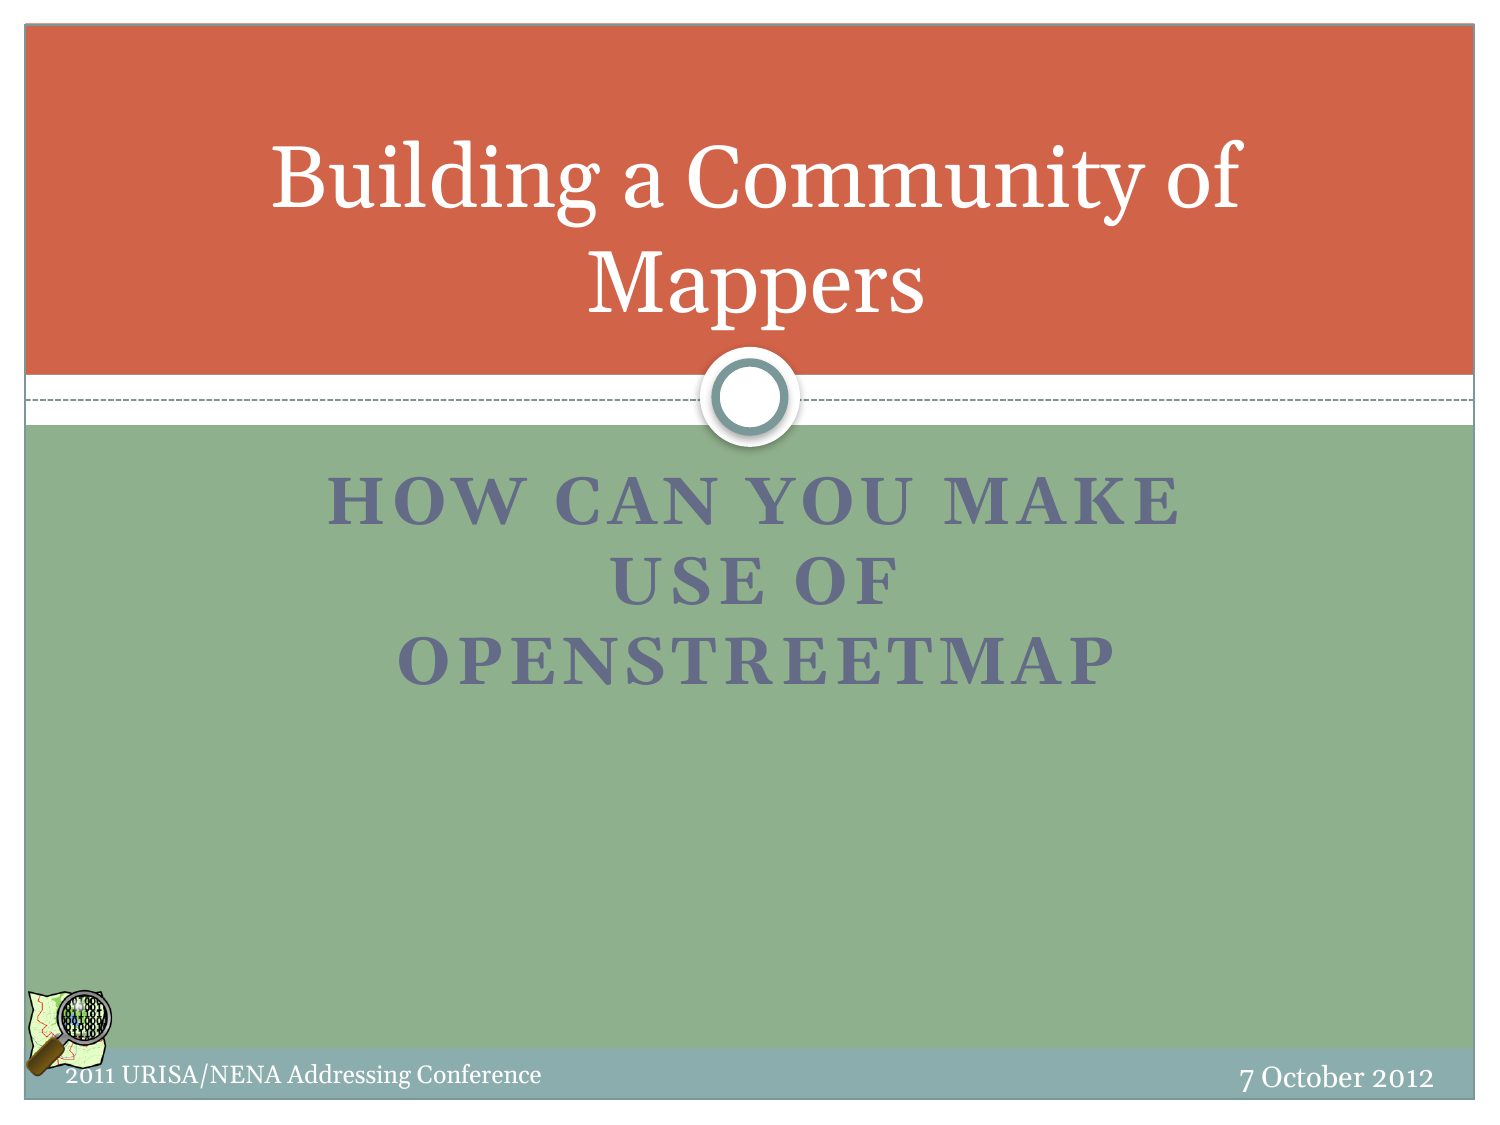

# Building a Community of Mappers
how can you Make Use of OpenStreetMap
7 October 2012
2011 URISA/NENA Addressing Conference